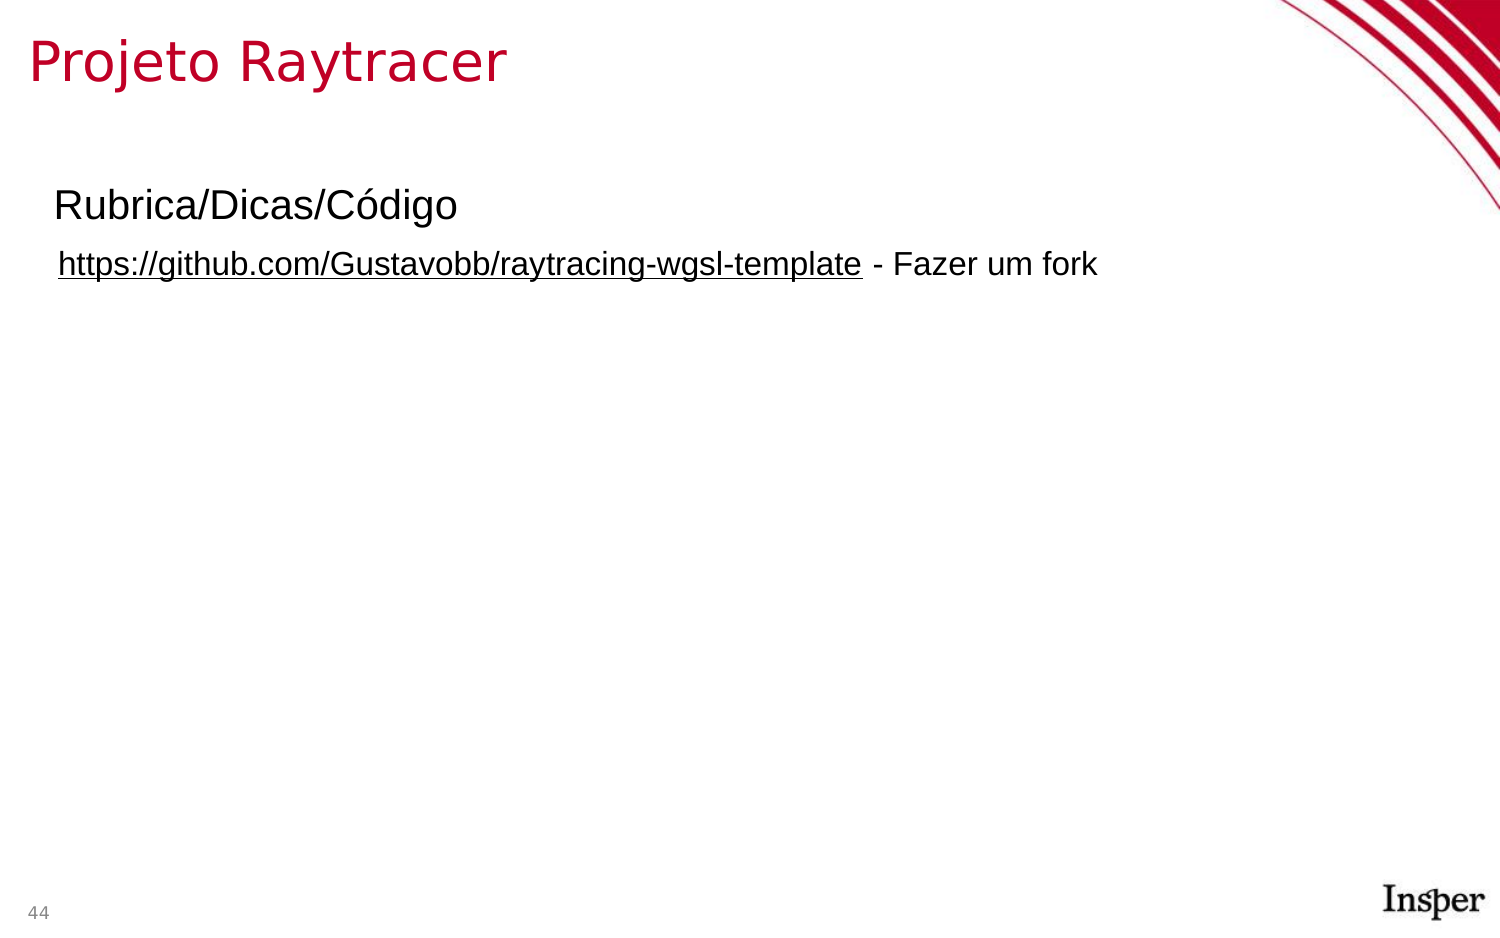

# Projeto Raytracer
Rubrica/Dicas/Código
https://github.com/Gustavobb/raytracing-wgsl-template - Fazer um fork

44